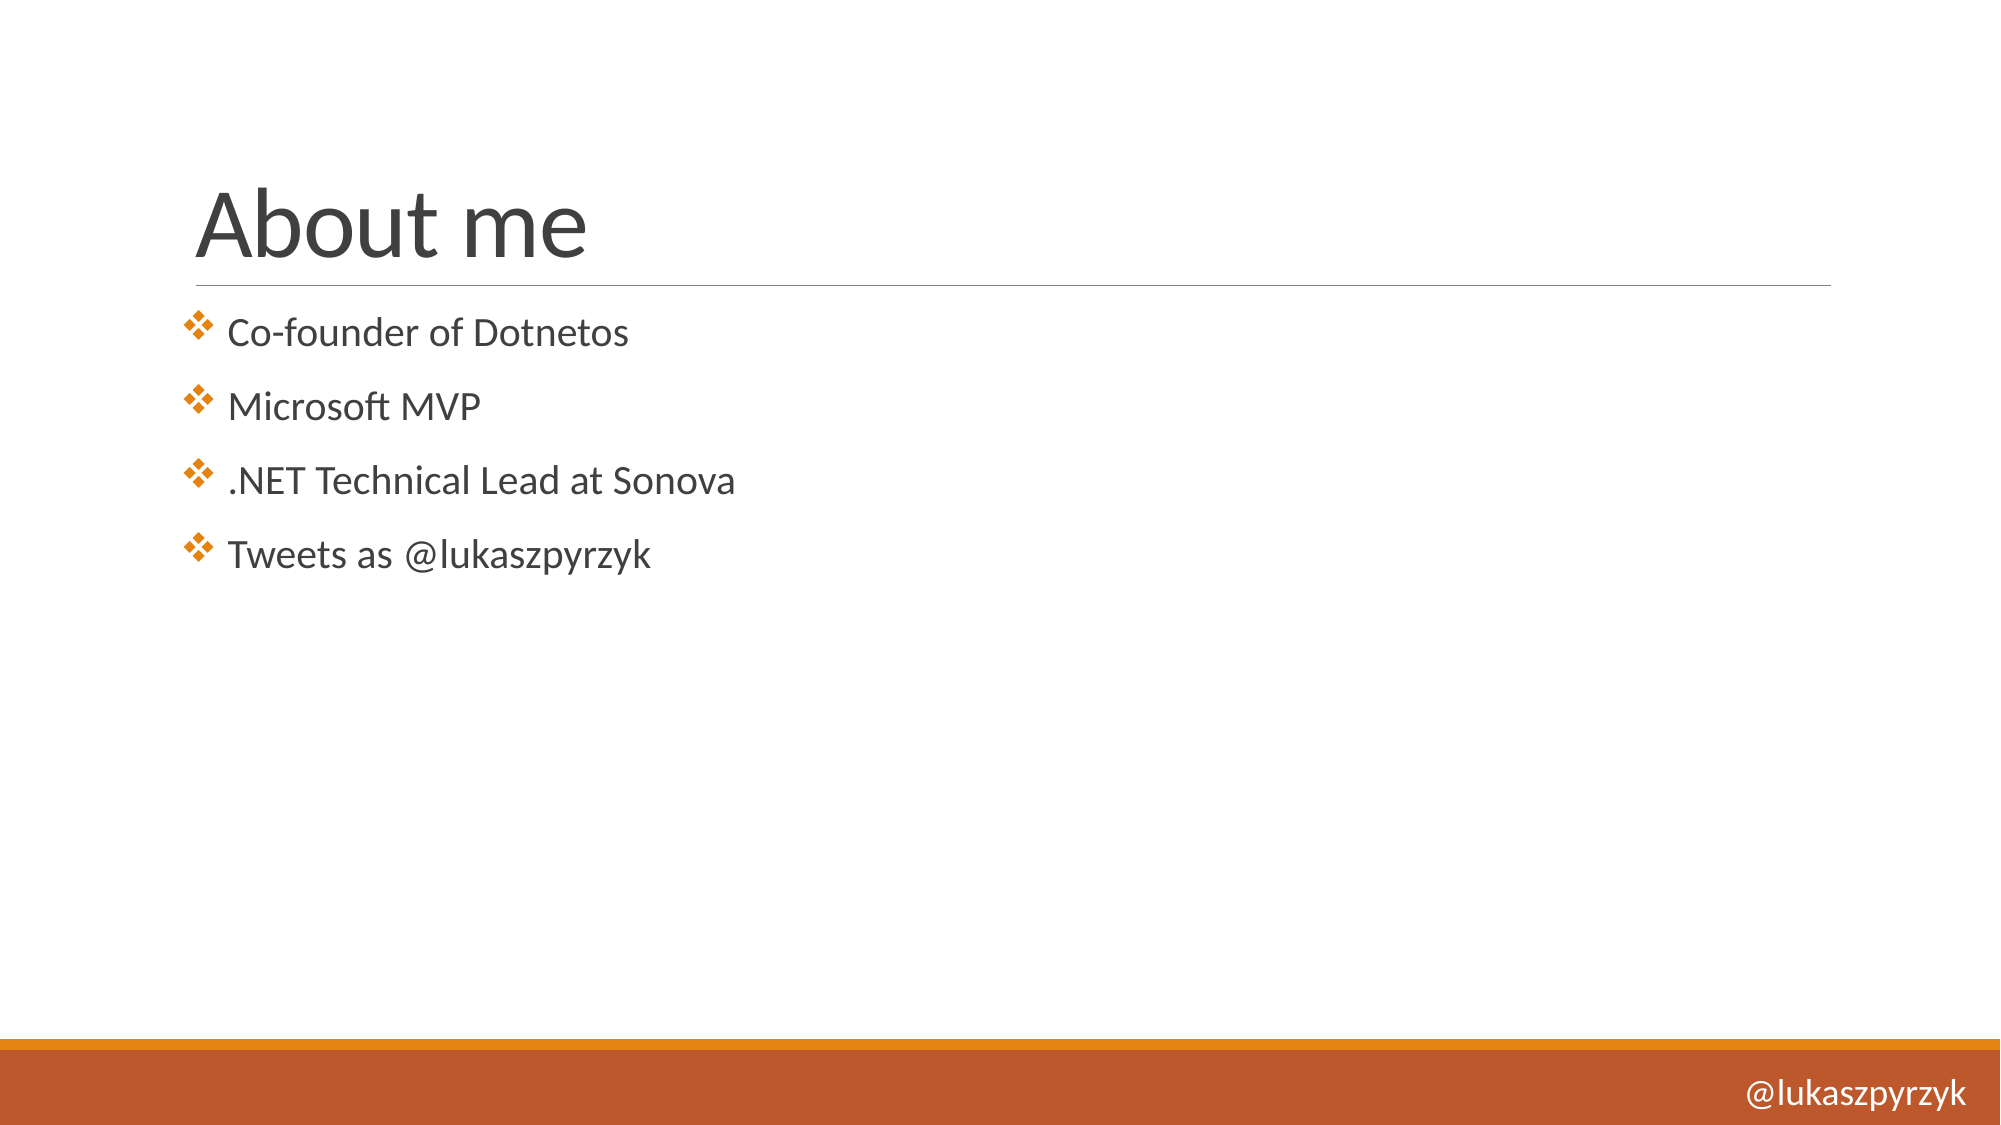

# About me
 Co-founder of Dotnetos
 Microsoft MVP
 .NET Technical Lead at Sonova
 Tweets as @lukaszpyrzyk
@lukaszpyrzyk